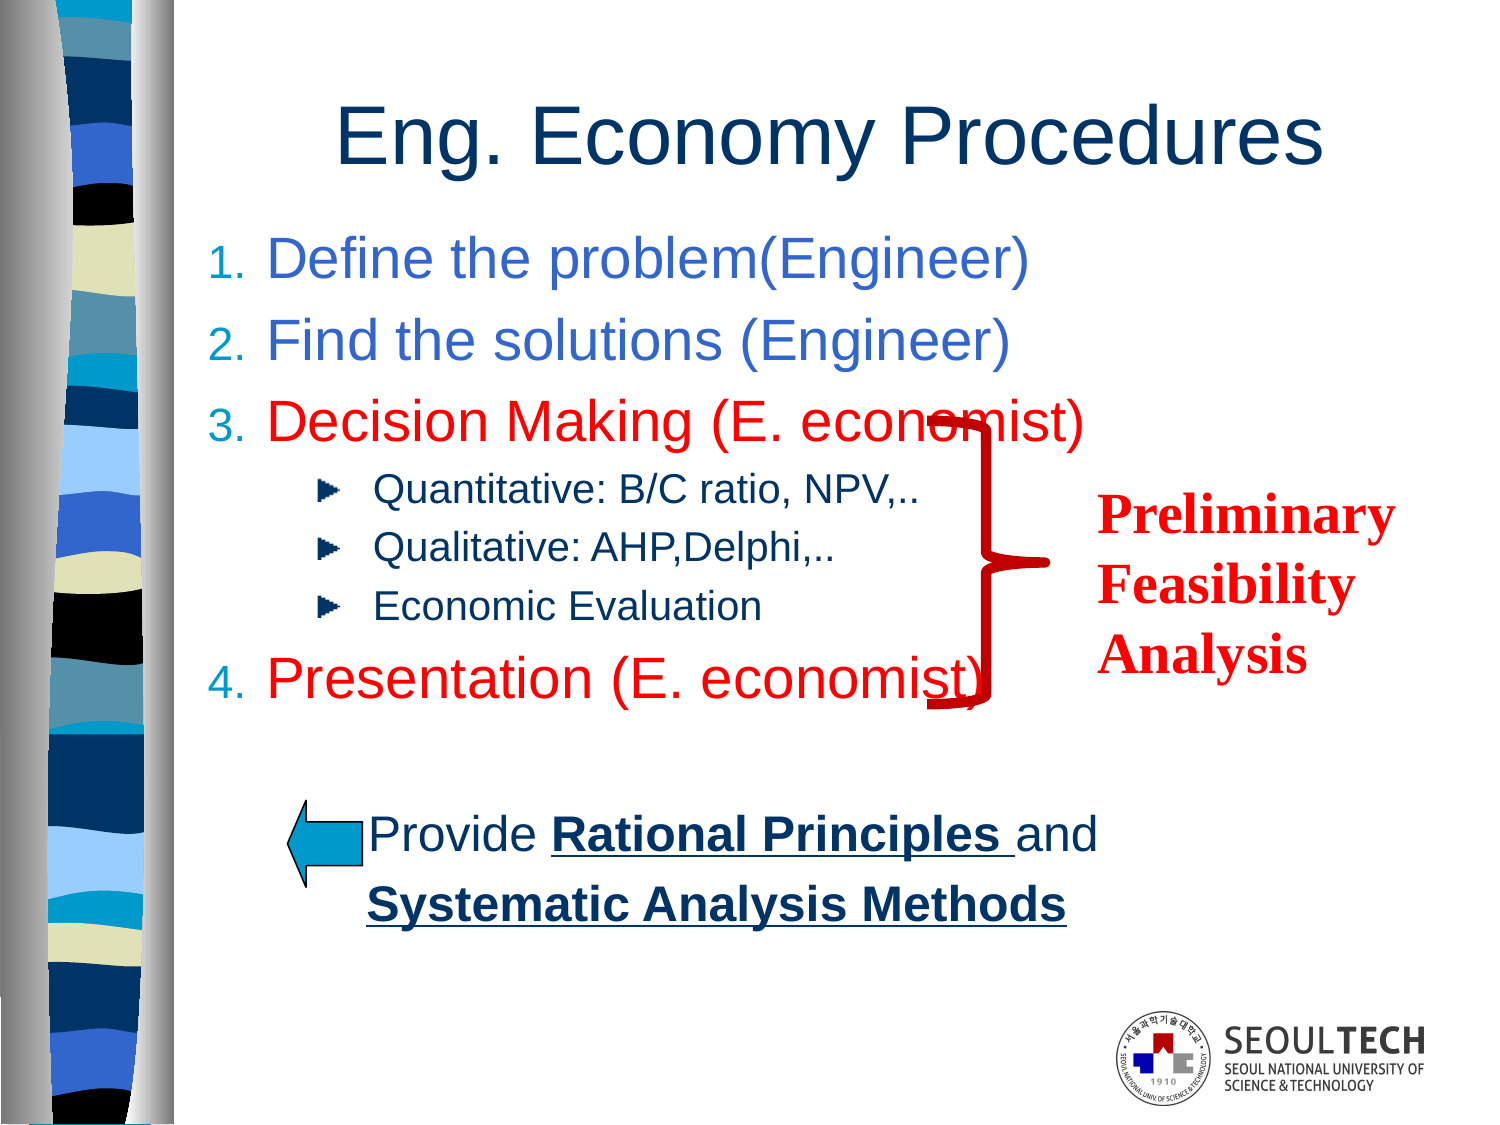

# Eng. Economy Procedures
Define the problem(Engineer)
Find the solutions (Engineer)
Decision Making (E. economist)
Quantitative: B/C ratio, NPV,..
Qualitative: AHP,Delphi,..
Economic Evaluation
Presentation (E. economist)

     Provide Rational Principles and
    Systematic Analysis Methods

Preliminary
Feasibility
Analysis